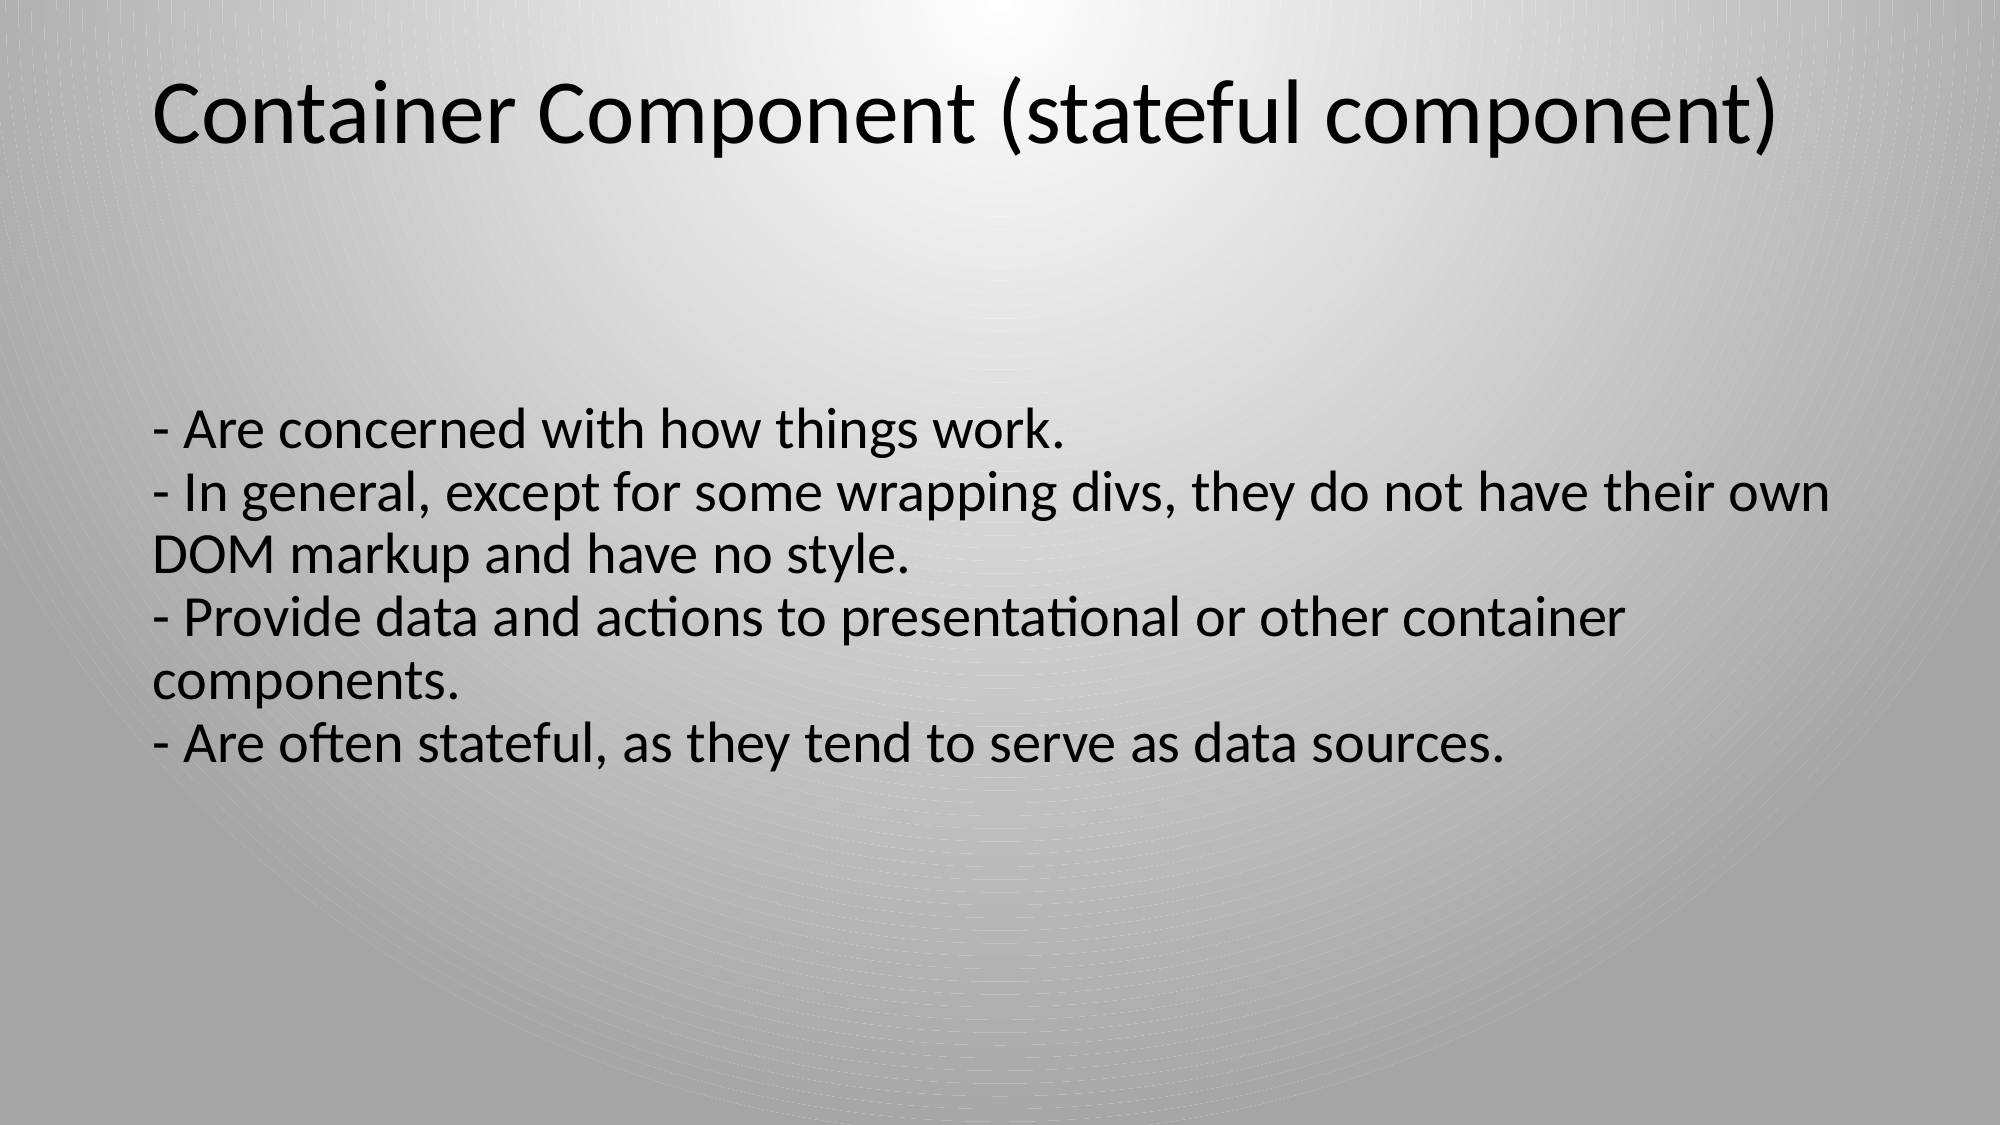

# Container Component (stateful component)

- Are concerned with how things work.
- In general, except for some wrapping divs, they do not have their own DOM markup and have no style.
- Provide data and actions to presentational or other container components.
- Are often stateful, as they tend to serve as data sources.